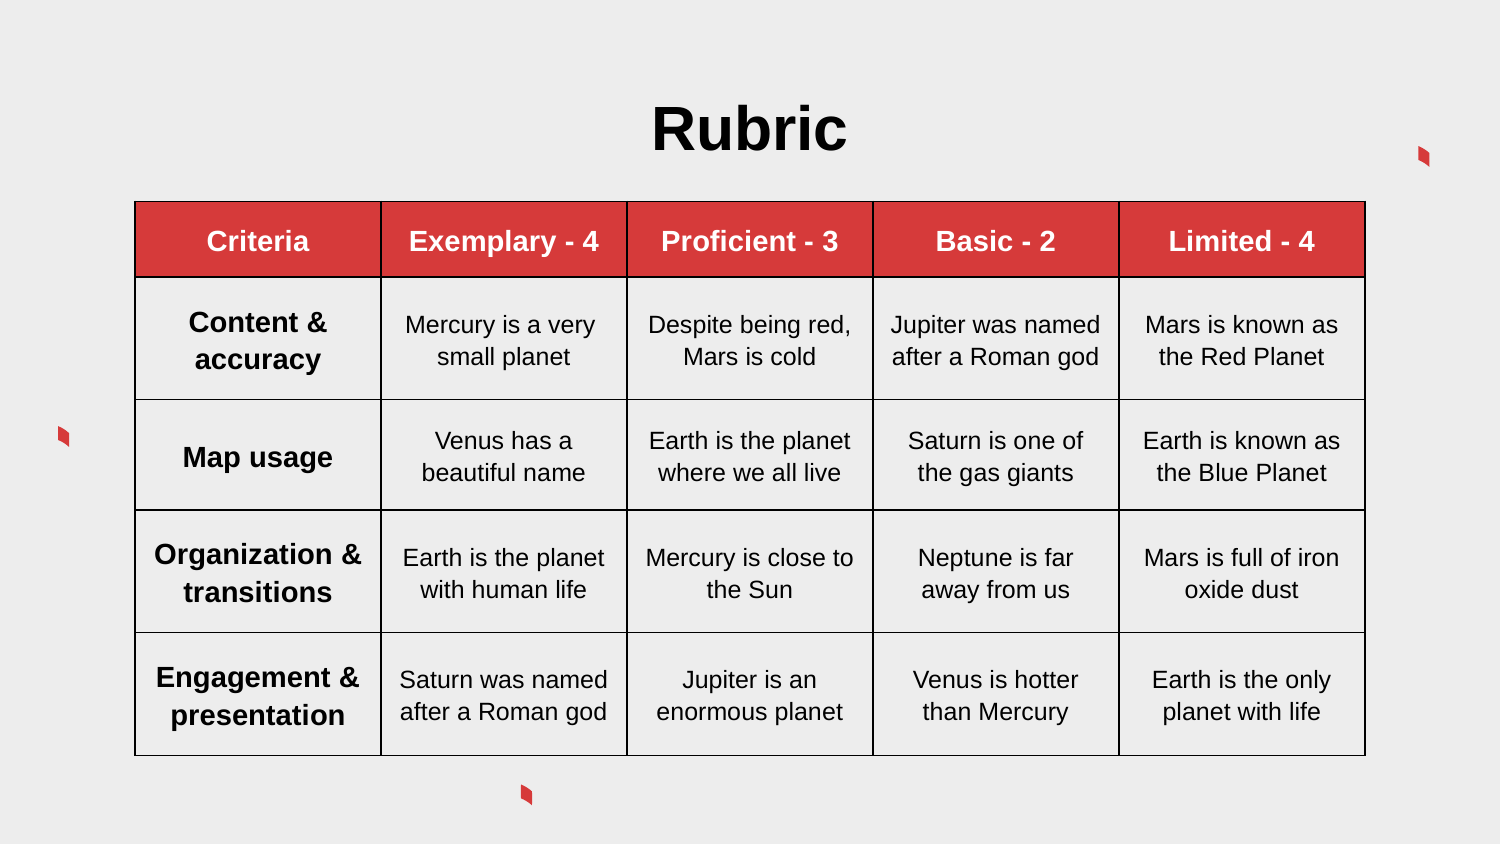

# Rubric
| Criteria | Exemplary - 4 | Proficient - 3 | Basic - 2 | Limited - 4 |
| --- | --- | --- | --- | --- |
| Content & accuracy | Mercury is a very small planet | Despite being red, Mars is cold | Jupiter was named after a Roman god | Mars is known as the Red Planet |
| Map usage | Venus has a beautiful name | Earth is the planet where we all live | Saturn is one of the gas giants | Earth is known as the Blue Planet |
| Organization & transitions | Earth is the planet with human life | Mercury is close to the Sun | Neptune is far away from us | Mars is full of iron oxide dust |
| Engagement & presentation | Saturn was named after a Roman god | Jupiter is an enormous planet | Venus is hotter than Mercury | Earth is the only planet with life |